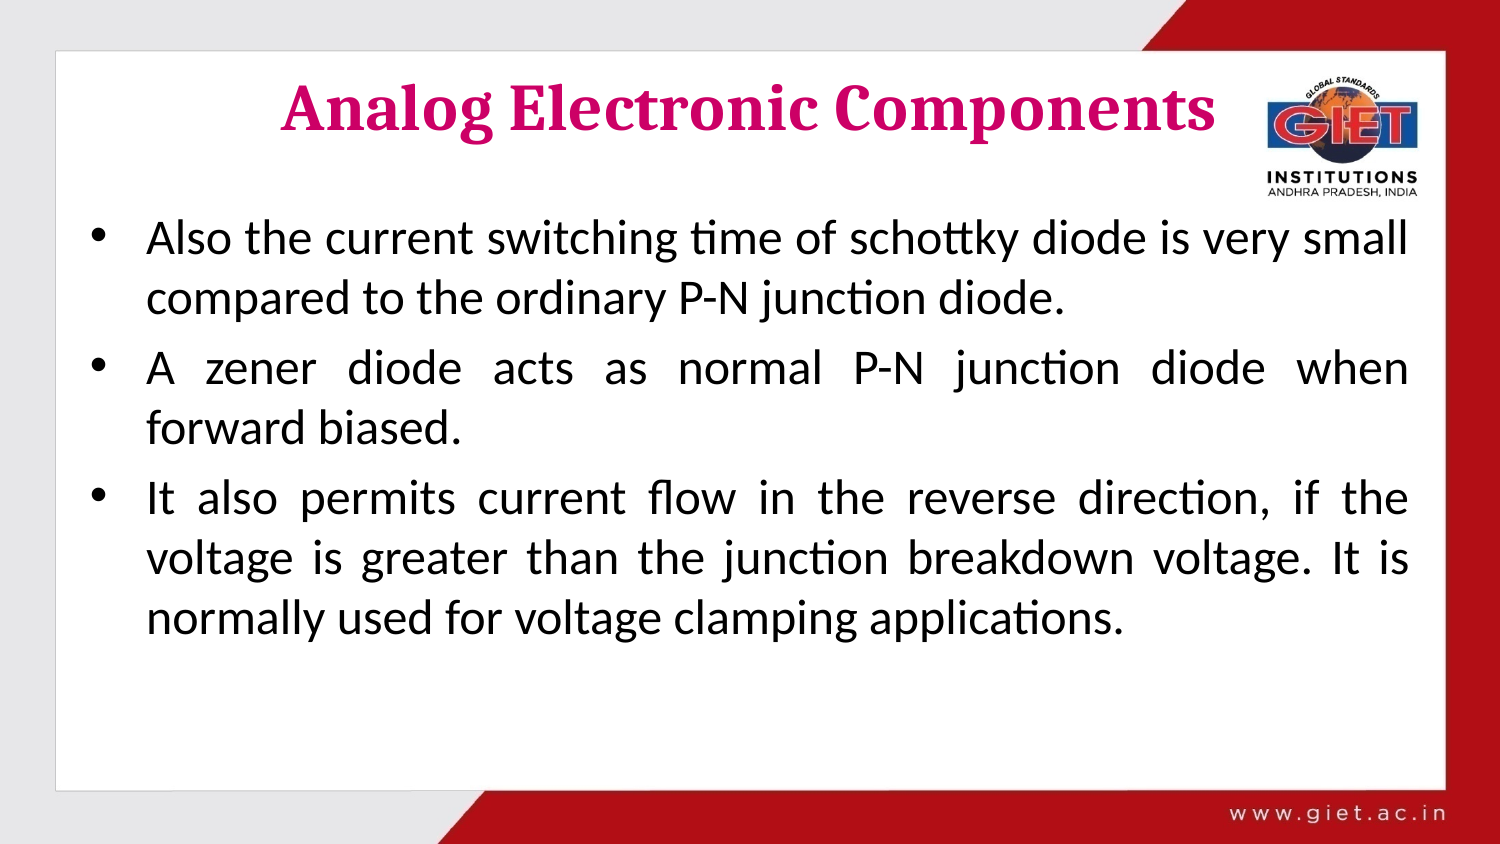

# Analog Electronic Components
Also the current switching time of schottky diode is very small compared to the ordinary P-N junction diode.
A zener diode acts as normal P-N junction diode when forward biased.
It also permits current flow in the reverse direction, if the voltage is greater than the junction breakdown voltage. It is normally used for voltage clamping applications.